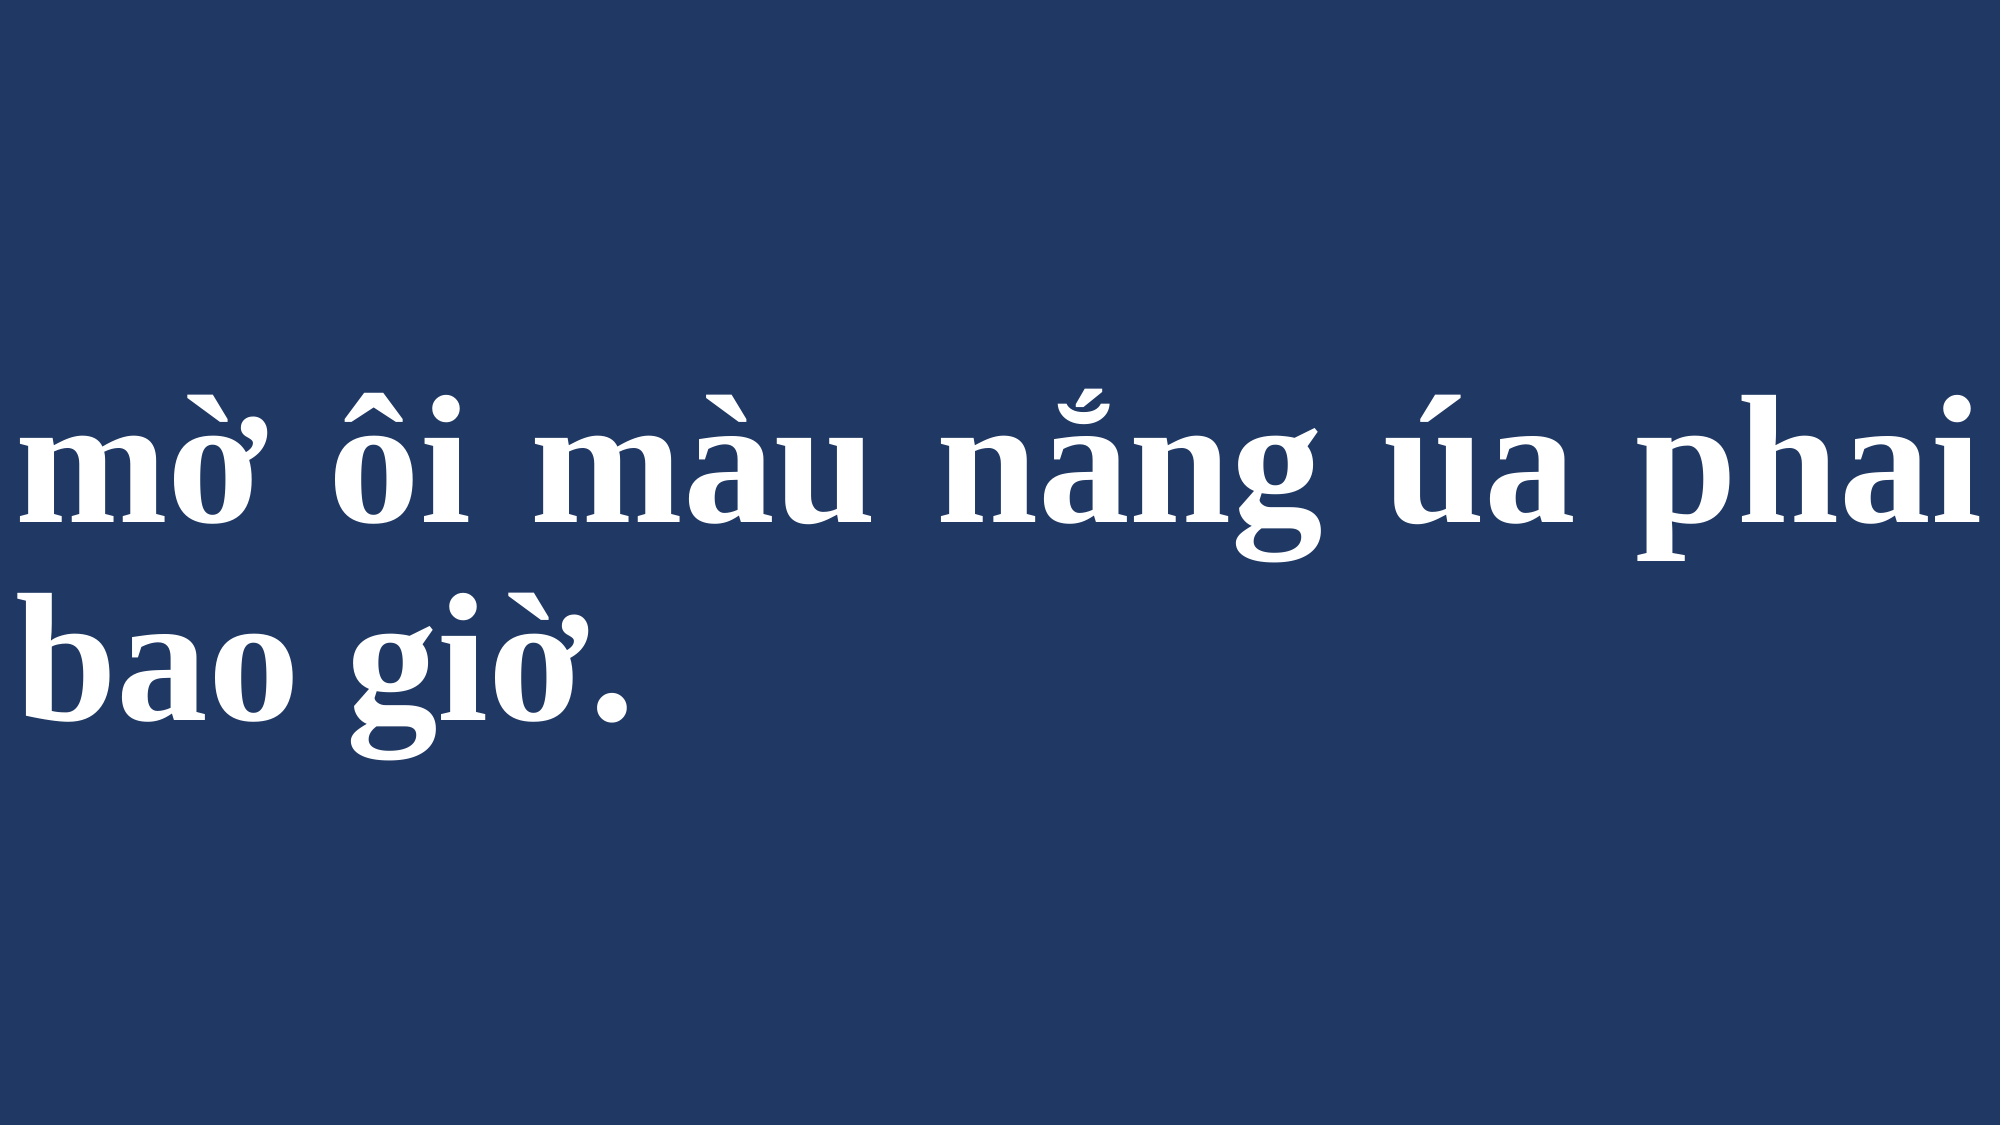

# mờ ôi màu nắng úa phai bao giờ.